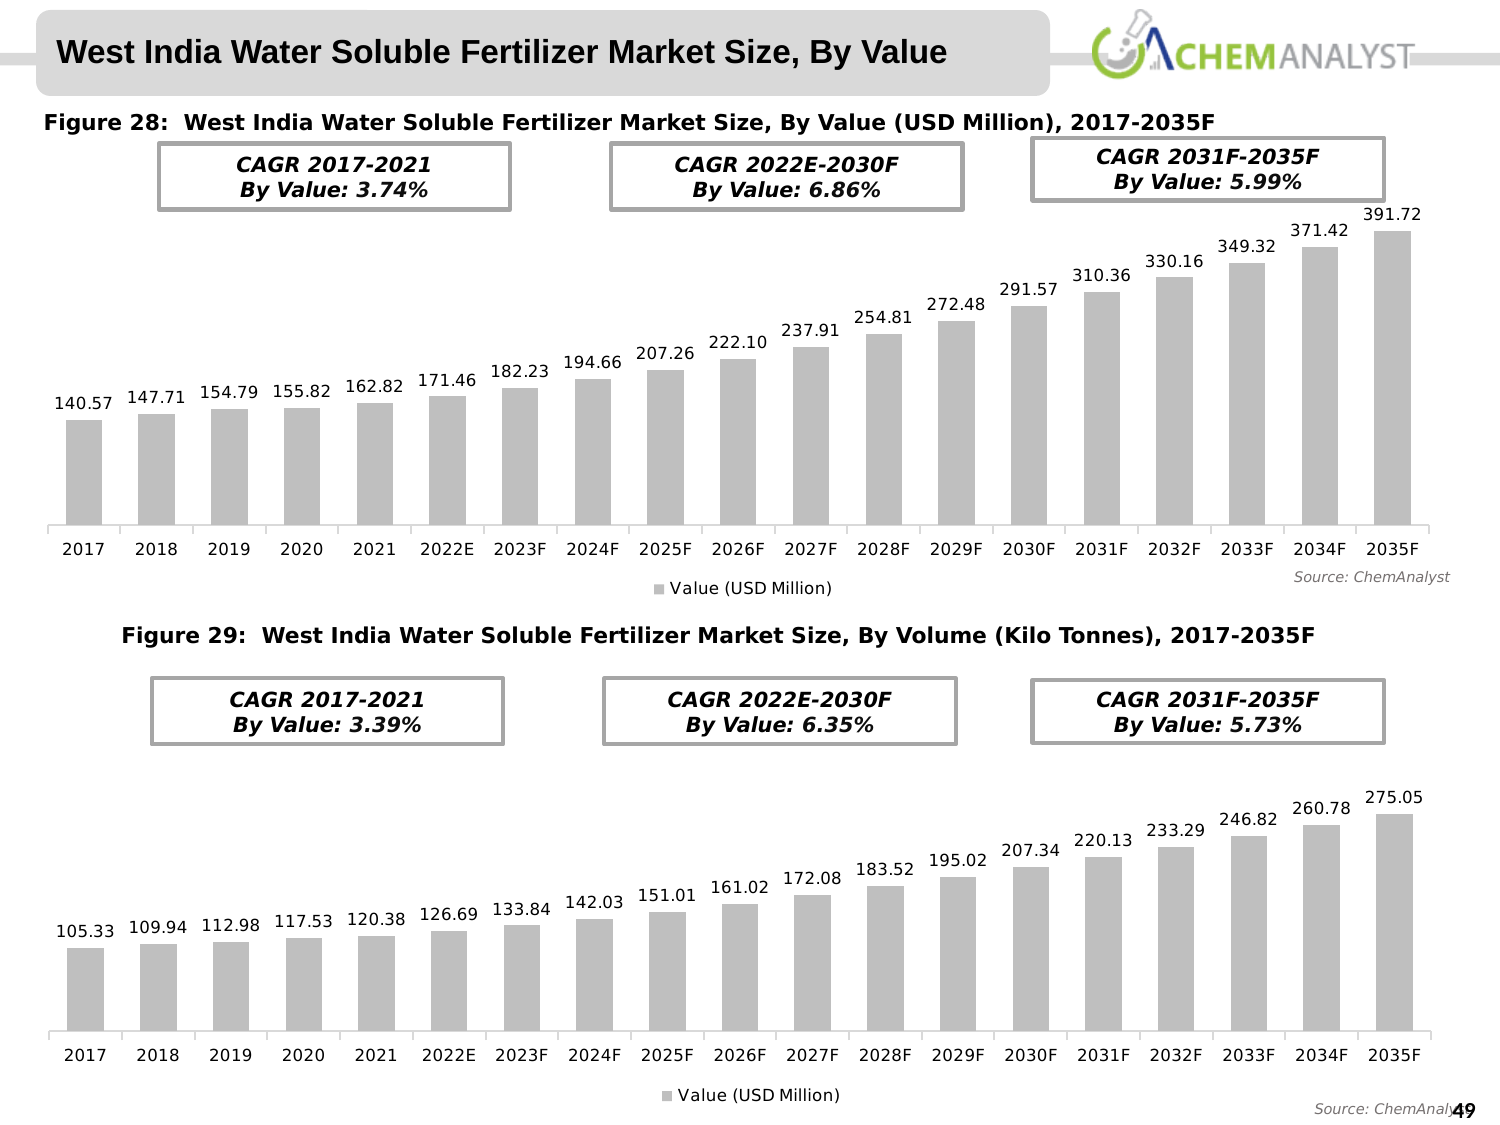

West India Water Soluble Fertilizer Market Size, By Value
Figure 28:  West India Water Soluble Fertilizer Market Size, By Value (USD Million), 2017-2035F

### Chart

| Category | Value (USD Million) |
|---|---|
| 2017 | 140.567847 |
| 2018 | 147.70650427 |
| 2019 | 154.78676444 |
| 2020 | 155.81779300000002 |
| 2021 | 162.81543231999999 |
| 2022E | 171.46242867274557 |
| 2023F | 182.22801163798357 |
| 2024F | 194.65776682894085 |
| 2025F | 207.26188532650065 |
| 2026F | 222.10264814583783 |
| 2027F | 237.9059589186755 |
| 2028F | 254.8067902424621 |
| 2029F | 272.47898875725934 |
| 2030F | 291.565284079771 |
| 2031F | 310.36346817011014 |
| 2032F | 330.16484097177687 |
| 2033F | 349.3201124875832 |
| 2034F | 371.41892516692457 |
| 2035F | 391.7231699116125 |
CAGR 2031F-2035F
By Value: 5.99%

CAGR 2017-2021
By Value: 3.74%

CAGR 2022E-2030F
By Value: 6.86%

Source: ChemAnalyst
Figure 29:  West India Water Soluble Fertilizer Market Size, By Volume (Kilo Tonnes), 2017-2035F

### Chart

| Category | Value (USD Million) |
|---|---|
| 2017 | 105.33163200000001 |
| 2018 | 109.94285 |
| 2019 | 112.976227 |
| 2020 | 117.534462 |
| 2021 | 120.38068799999999 |
| 2022E | 126.68778407199999 |
| 2023F | 133.84402282581166 |
| 2024F | 142.03223567057427 |
| 2025F | 151.01016064923957 |
| 2026F | 161.02283416419044 |
| 2027F | 172.0837280702311 |
| 2028F | 183.52398038100532 |
| 2029F | 195.01556415341588 |
| 2030F | 207.3362911048817 |
| 2031F | 220.1277451895351 |
| 2032F | 233.2872765893356 |
| 2033F | 246.81640300490207 |
| 2034F | 260.7845148342203 |
| 2035F | 275.0531553315798 |
CAGR 2017-2021
By Value: 3.39%

CAGR 2022E-2030F
By Value: 6.35%

CAGR 2031F-2035F
By Value: 5.73%

43
Source: ChemAnalyst
© ChemAnalyst
49